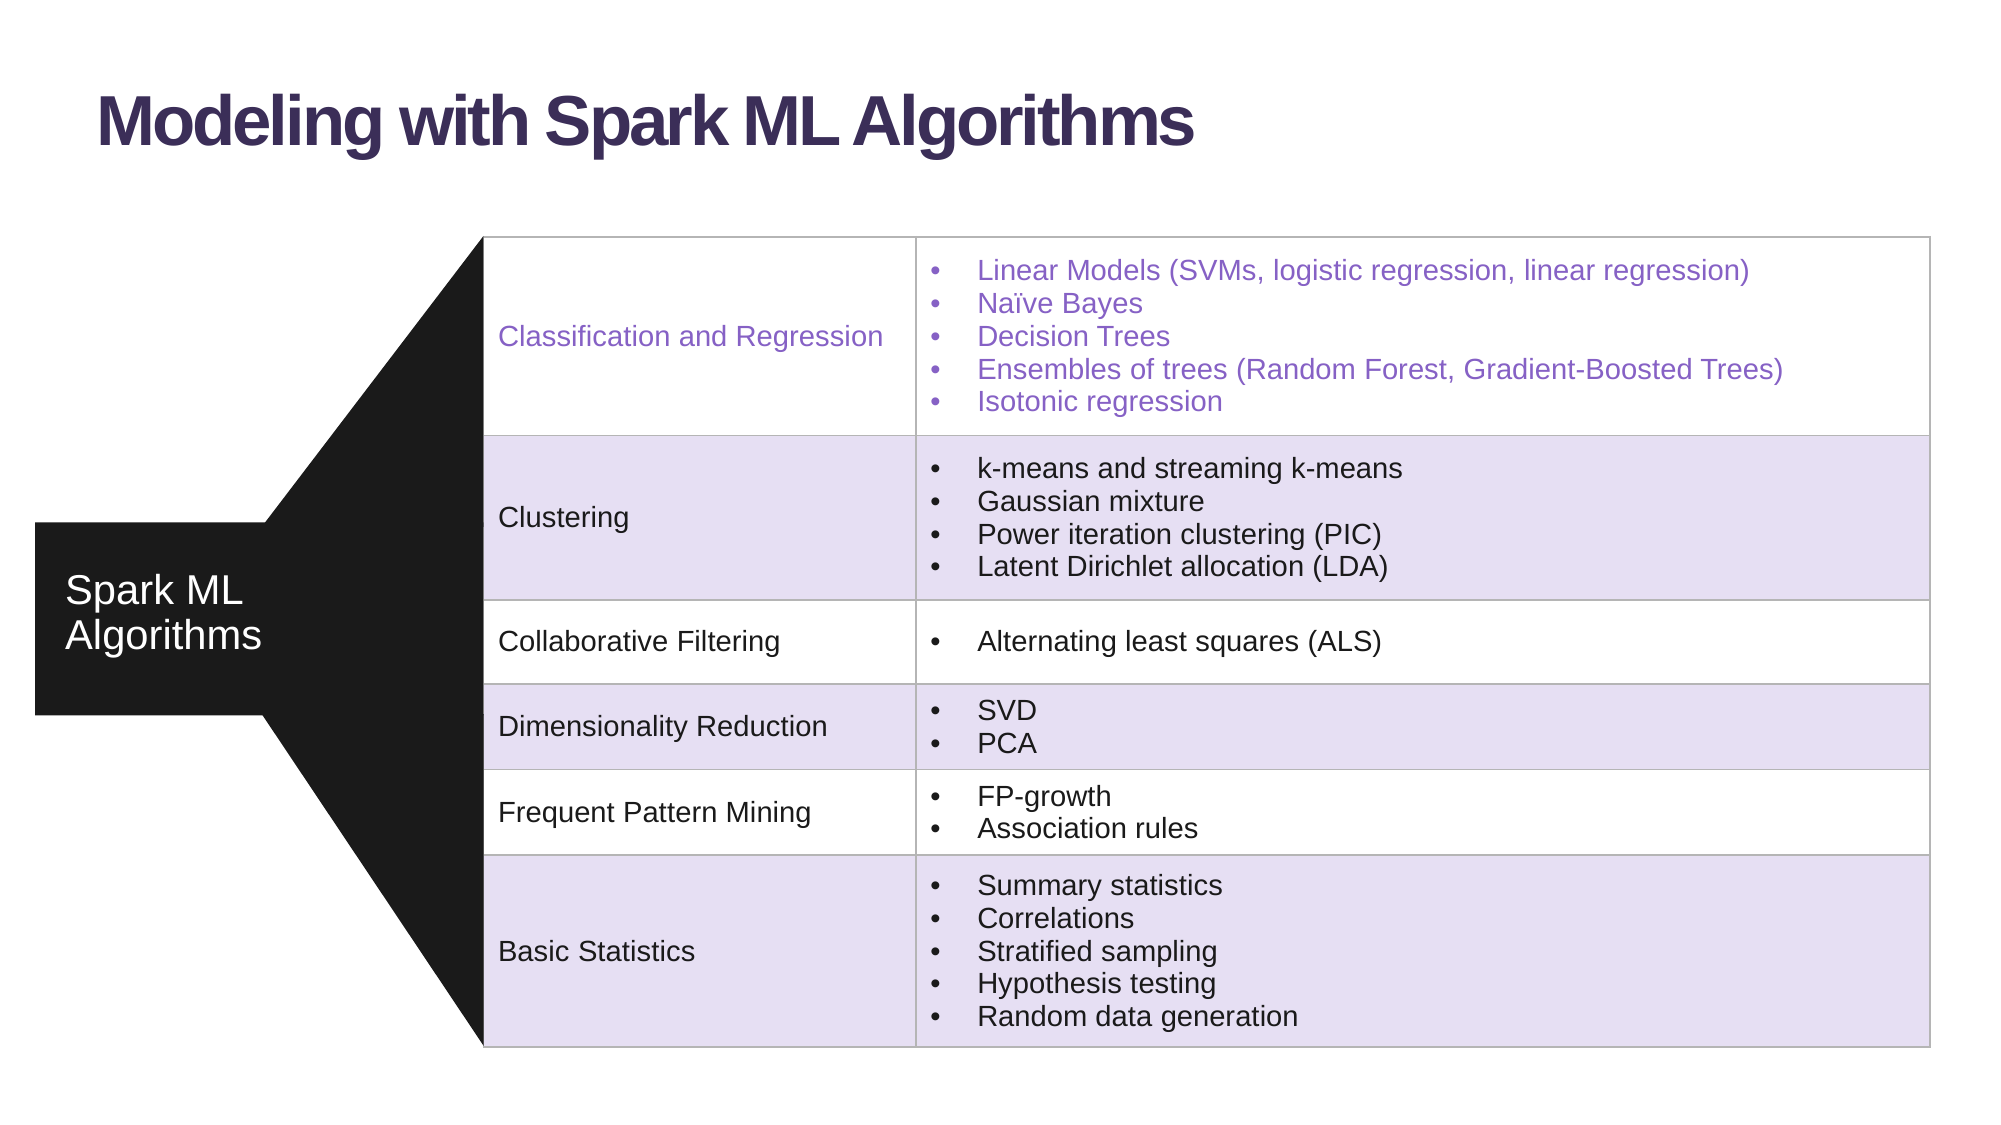

# Modeling with Spark ML Algorithms

| Classification and Regression | Linear Models (SVMs, logistic regression, linear regression) Naïve Bayes Decision Trees Ensembles of trees (Random Forest, Gradient-Boosted Trees) Isotonic regression |
| --- | --- |
| Clustering | k-means and streaming k-means Gaussian mixture Power iteration clustering (PIC) Latent Dirichlet allocation (LDA) |
| Collaborative Filtering | Alternating least squares (ALS) |
| Dimensionality Reduction | SVD PCA |
| Frequent Pattern Mining | FP-growth Association rules |
| Basic Statistics | Summary statistics Correlations Stratified sampling Hypothesis testing Random data generation |
Spark ML Algorithms